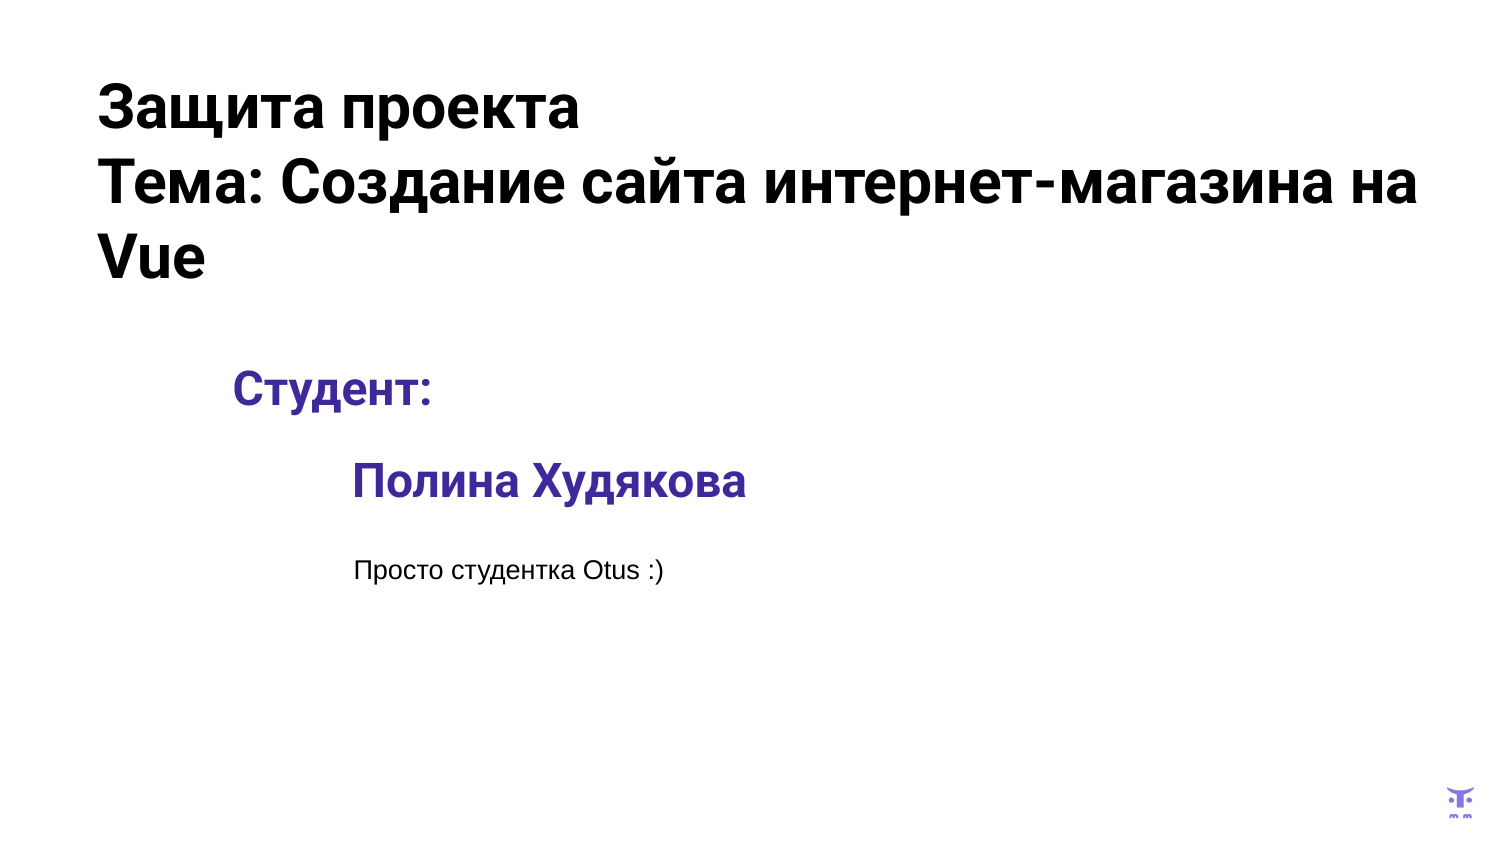

# Защита проекта
Тема: Создание сайта интернет-магазина на Vue

Студент:
          Полина Худякова
Просто студентка Otus :)